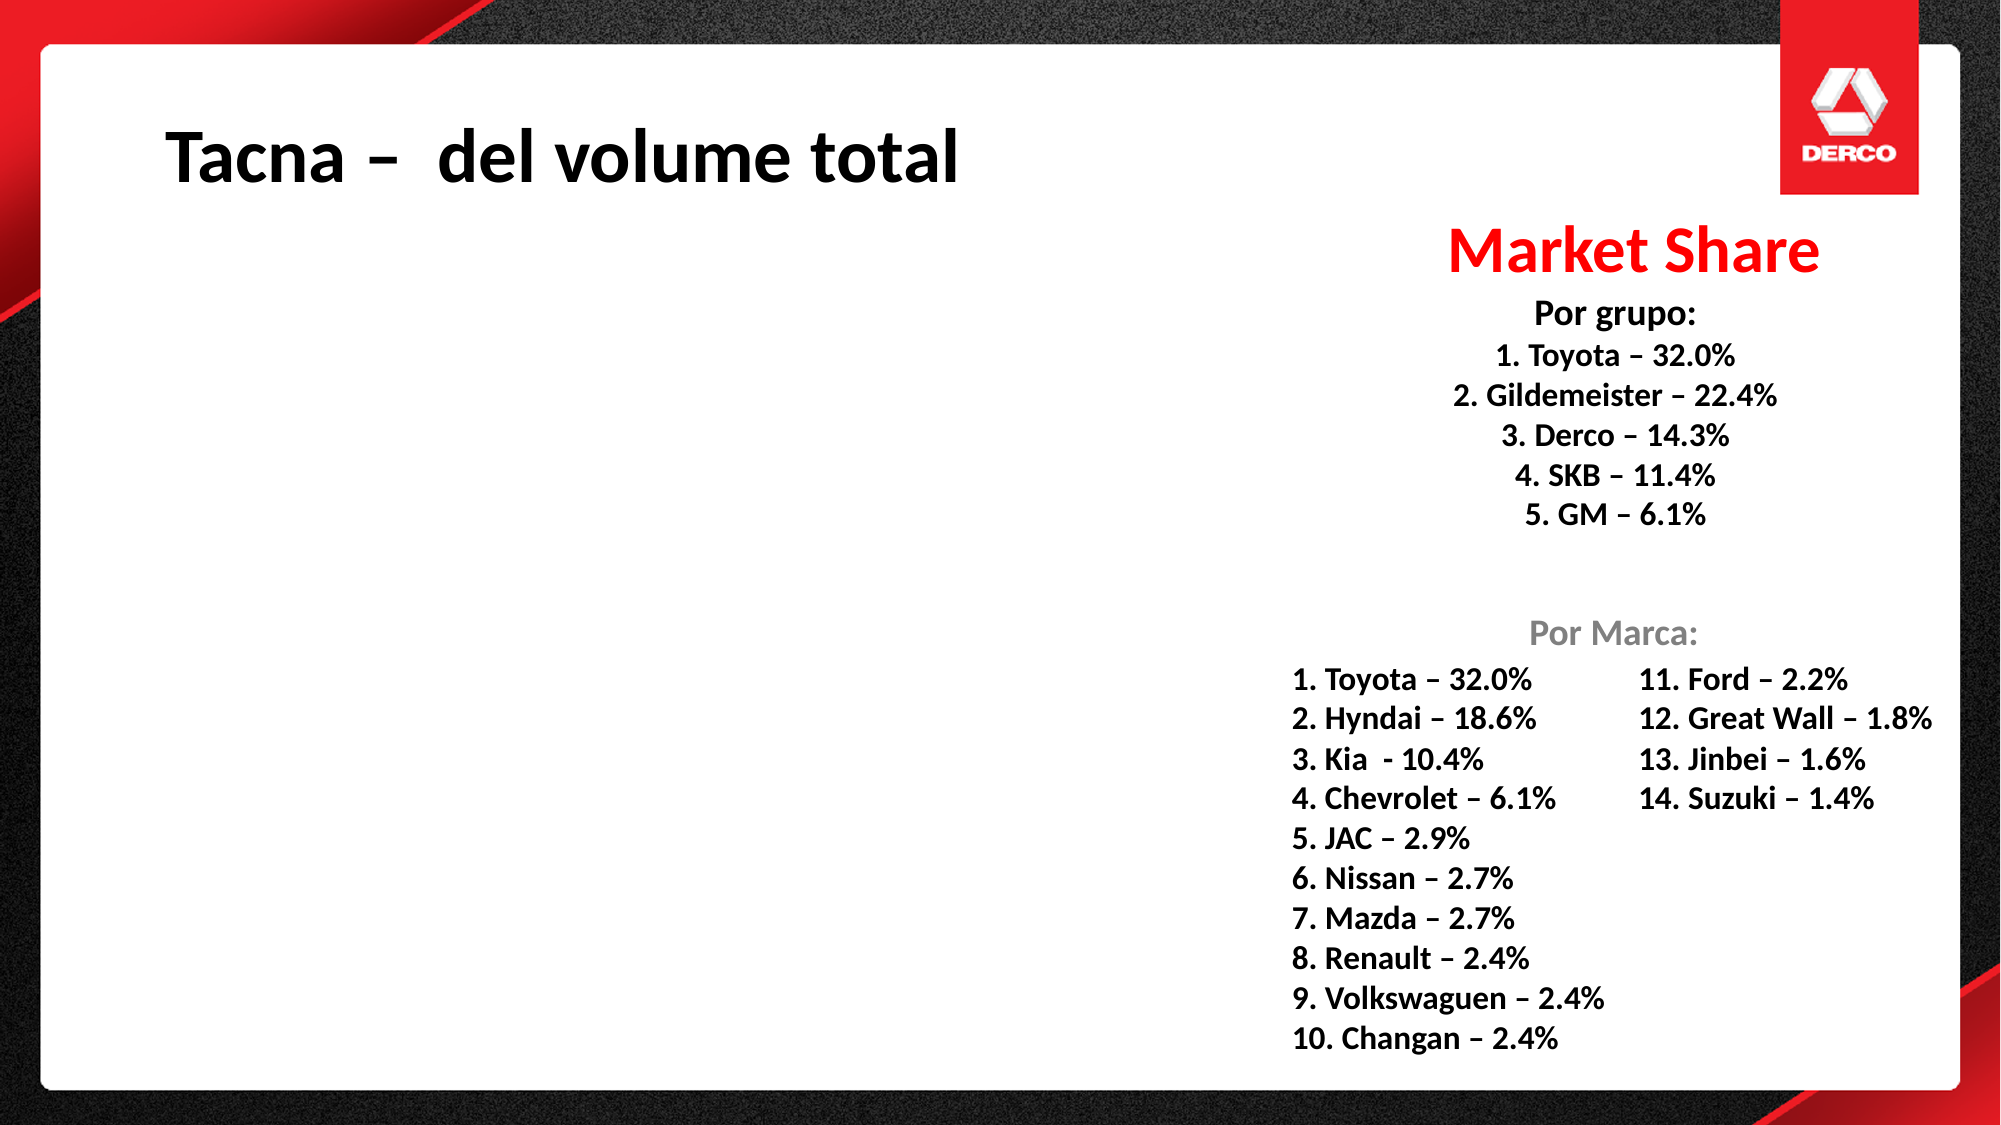

Tacna –  del volume total
Market Share
Por grupo:
1. Toyota – 32.0%
2. Gildemeister – 22.4%
3. Derco – 14.3%
4. SKB – 11.4%
5. GM – 6.1%

Por Marca:
1. Toyota – 32.0%
2. Hyndai – 18.6%
3. Kia  - 10.4%
4. Chevrolet – 6.1%
5. JAC – 2.9%
6. Nissan – 2.7%
7. Mazda – 2.7%
8. Renault – 2.4%
9. Volkswaguen – 2.4%
10. Changan – 2.4%
11. Ford – 2.2%
12. Great Wall – 1.8%
13. Jinbei – 1.6%
14. Suzuki – 1.4%